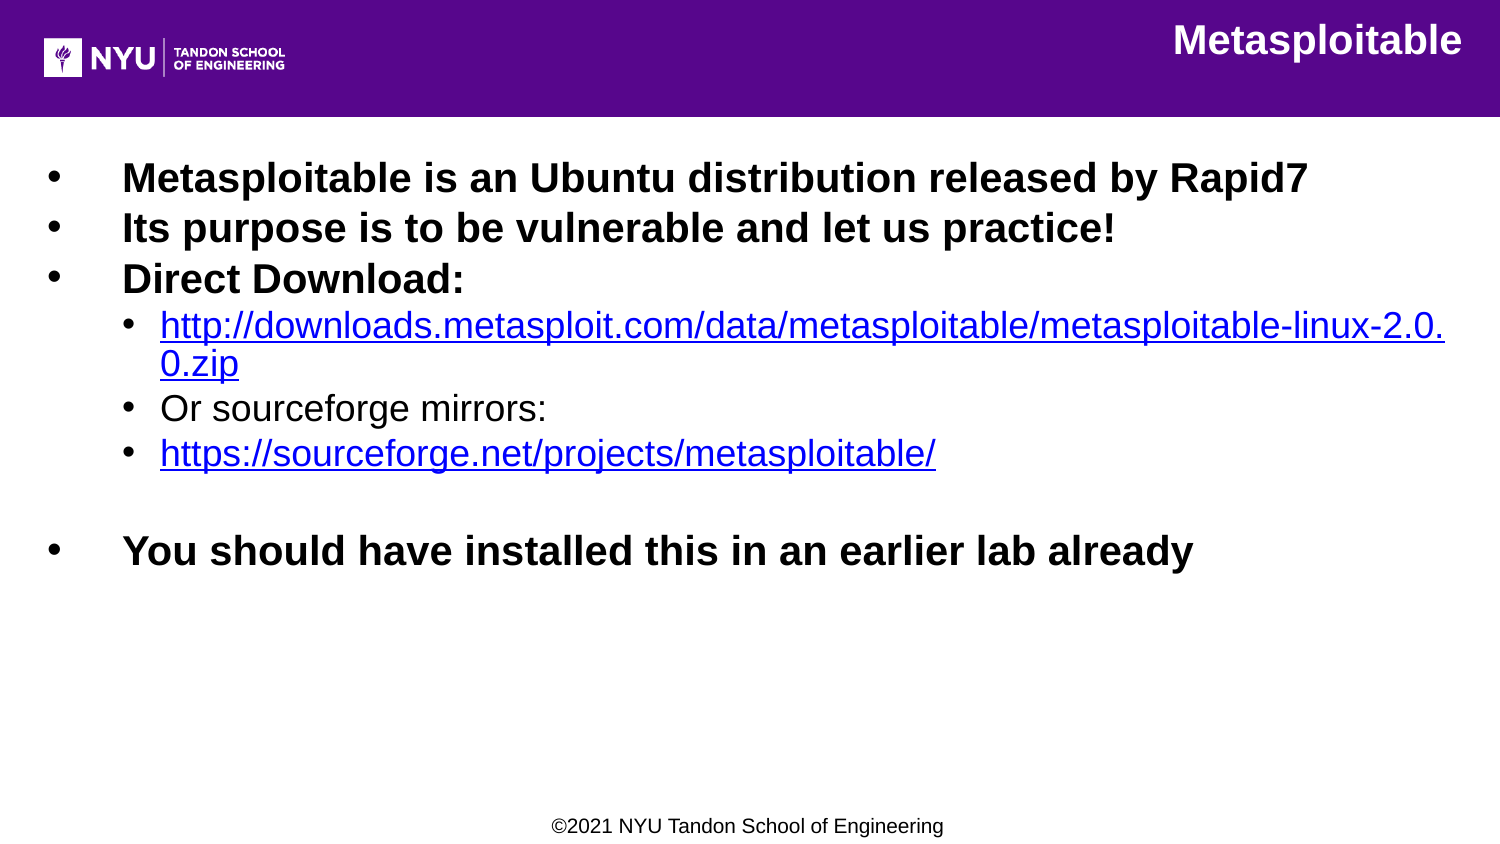

Metasploitable
Metasploitable is an Ubuntu distribution released by Rapid7
Its purpose is to be vulnerable and let us practice!
Direct Download:
http://downloads.metasploit.com/data/metasploitable/metasploitable-linux-2.0.0.zip
Or sourceforge mirrors:
https://sourceforge.net/projects/metasploitable/

You should have installed this in an earlier lab already